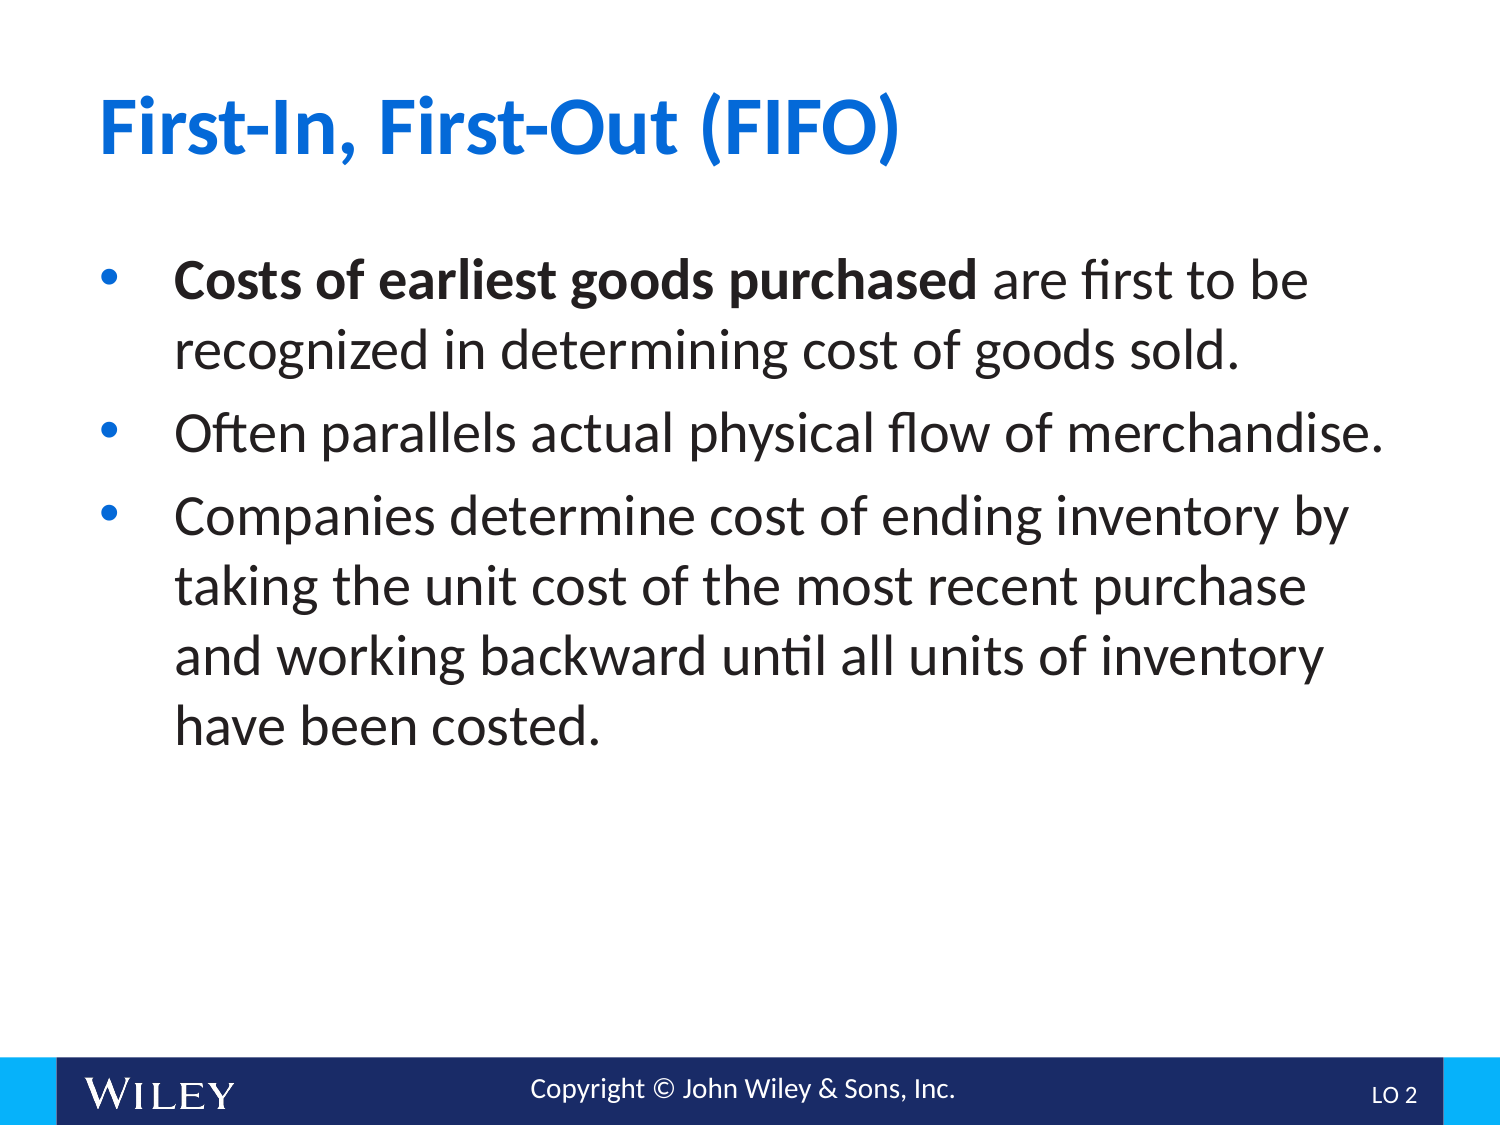

# First-In, First-Out (FIFO)
Costs of earliest goods purchased are first to be recognized in determining cost of goods sold.
Often parallels actual physical flow of merchandise.
Companies determine cost of ending inventory by taking the unit cost of the most recent purchase and working backward until all units of inventory have been costed.
L O 2